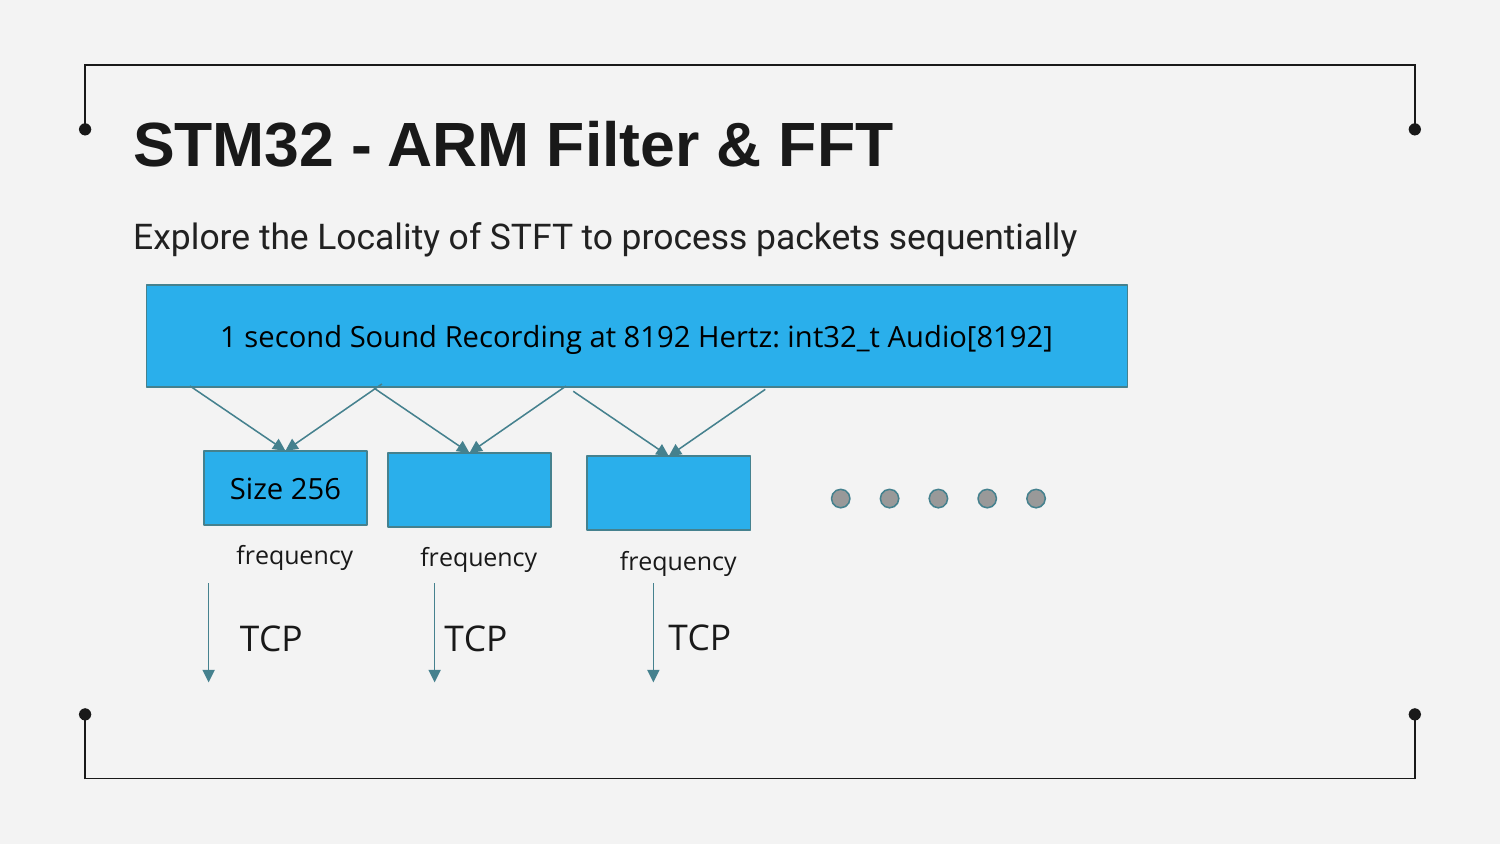

# STM32 - ARM Filter & FFT
Explore the Locality of STFT to process packets sequentially
1 second Sound Recording at 8192 Hertz: int32_t Audio[8192]
Size 256

frequency
frequency
frequency
TCP
TCP
TCP